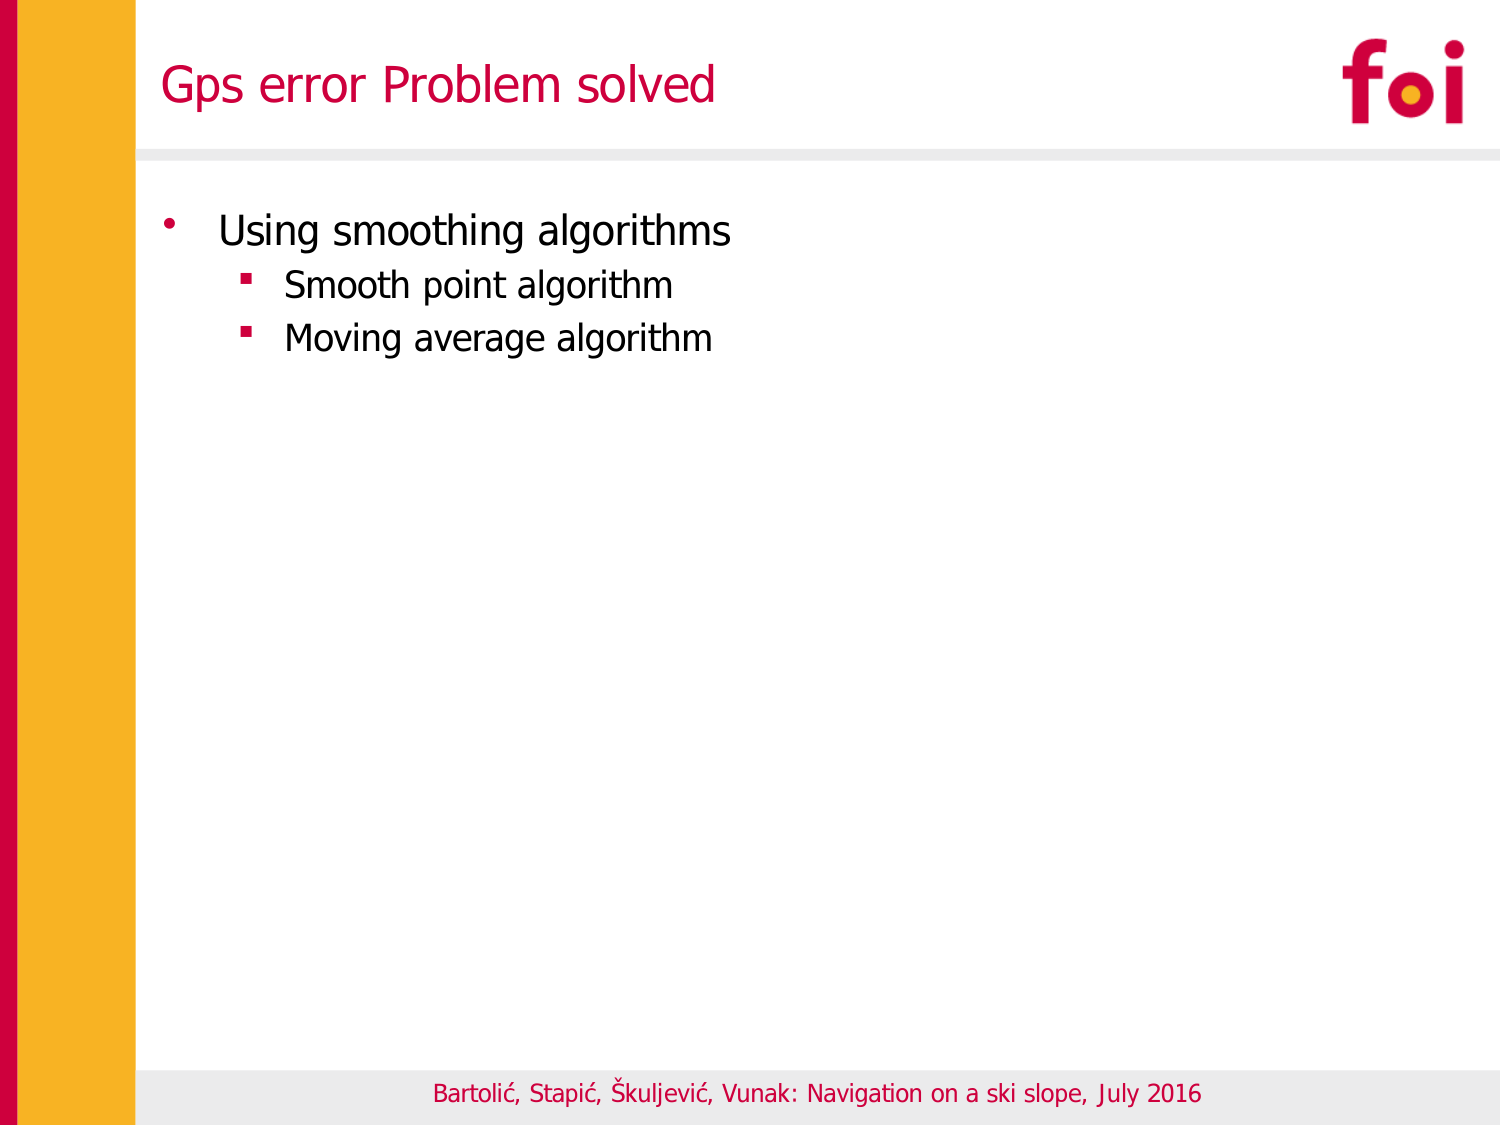

# Gps error Problem solved
Using smoothing algorithms
Smooth point algorithm
Moving average algorithm
Bartolić, Stapić, Škuljević, Vunak: Navigation on a ski slope, July 2016